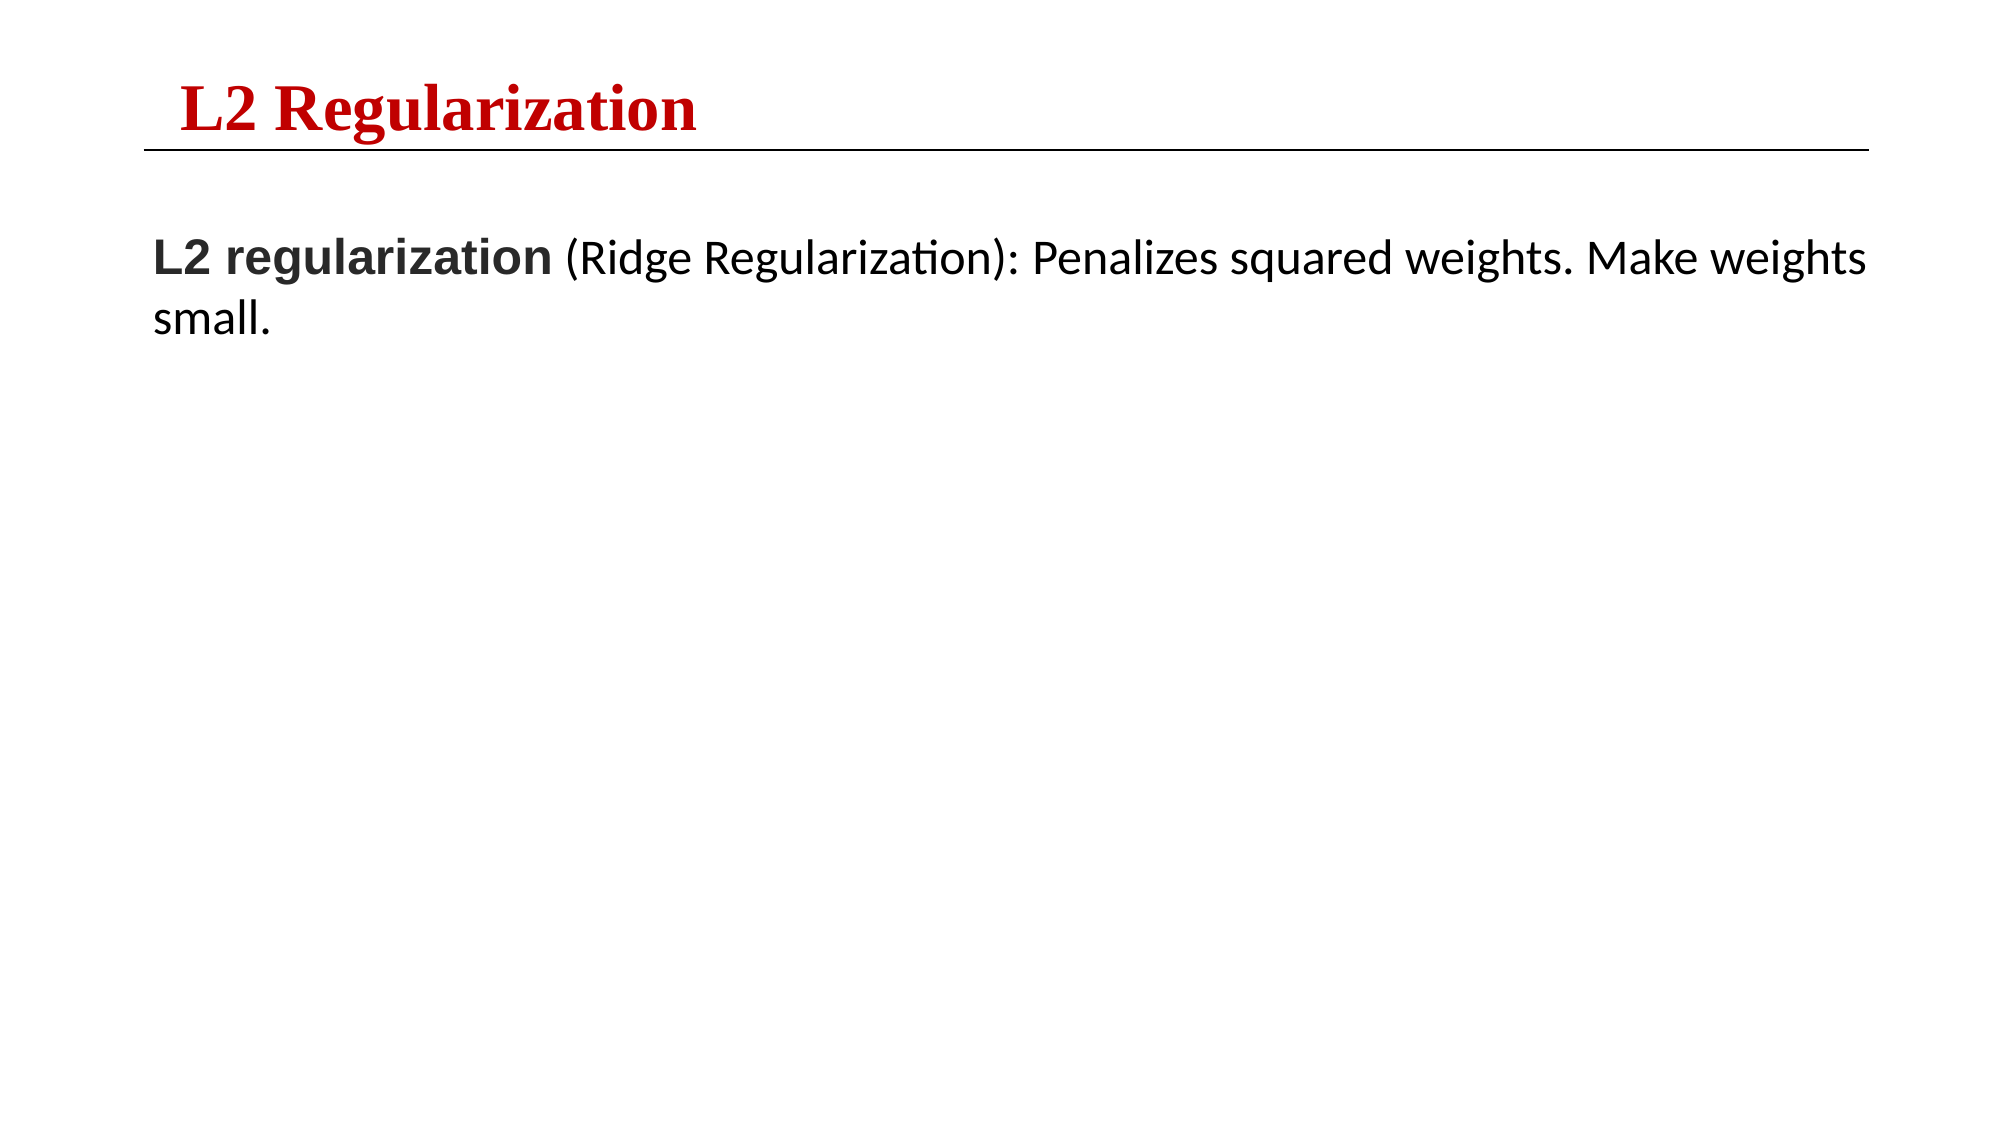

# L2 Regularization
L2 regularization (Ridge Regularization): Penalizes squared weights. Make weights small.